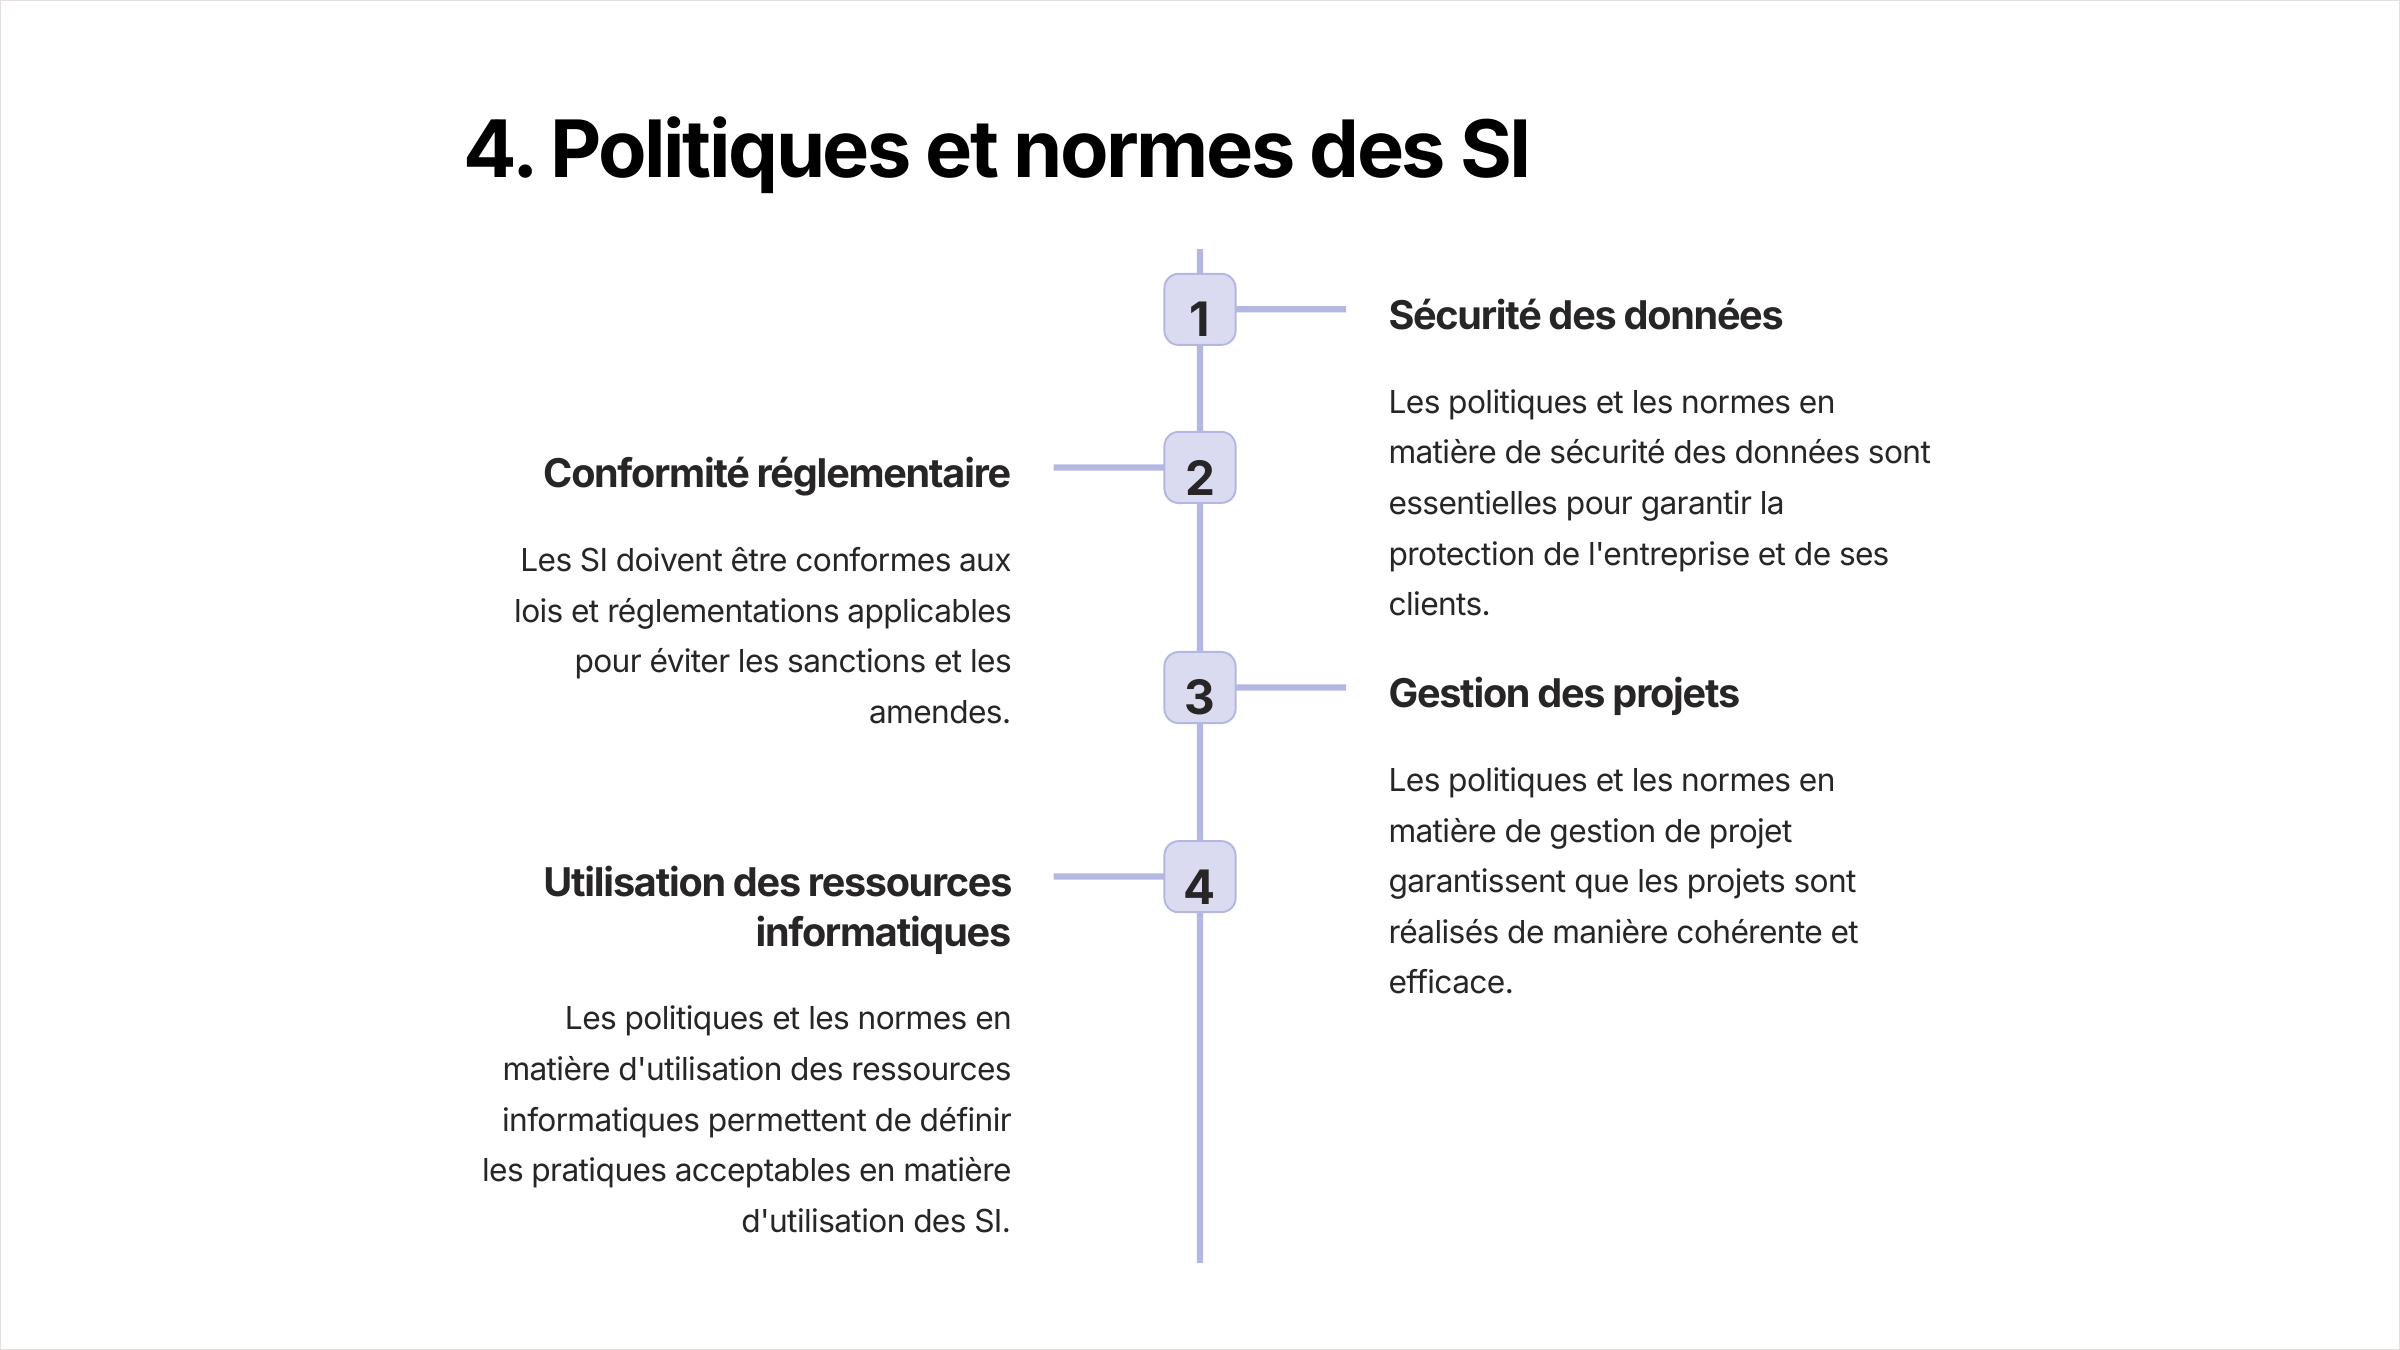

4. Politiques et normes des SI

1
Sécurité des données

Les politiques et les normes en matière de sécurité des données sont essentielles pour garantir la protection de l'entreprise et de ses clients.

2
Conformité réglementaire

Les SI doivent être conformes aux lois et réglementations applicables pour éviter les sanctions et les amendes.

3
Gestion des projets

Les politiques et les normes en matière de gestion de projet garantissent que les projets sont réalisés de manière cohérente et efficace.

4
Utilisation des ressources informatiques

Les politiques et les normes en matière d'utilisation des ressources informatiques permettent de définir les pratiques acceptables en matière d'utilisation des SI.